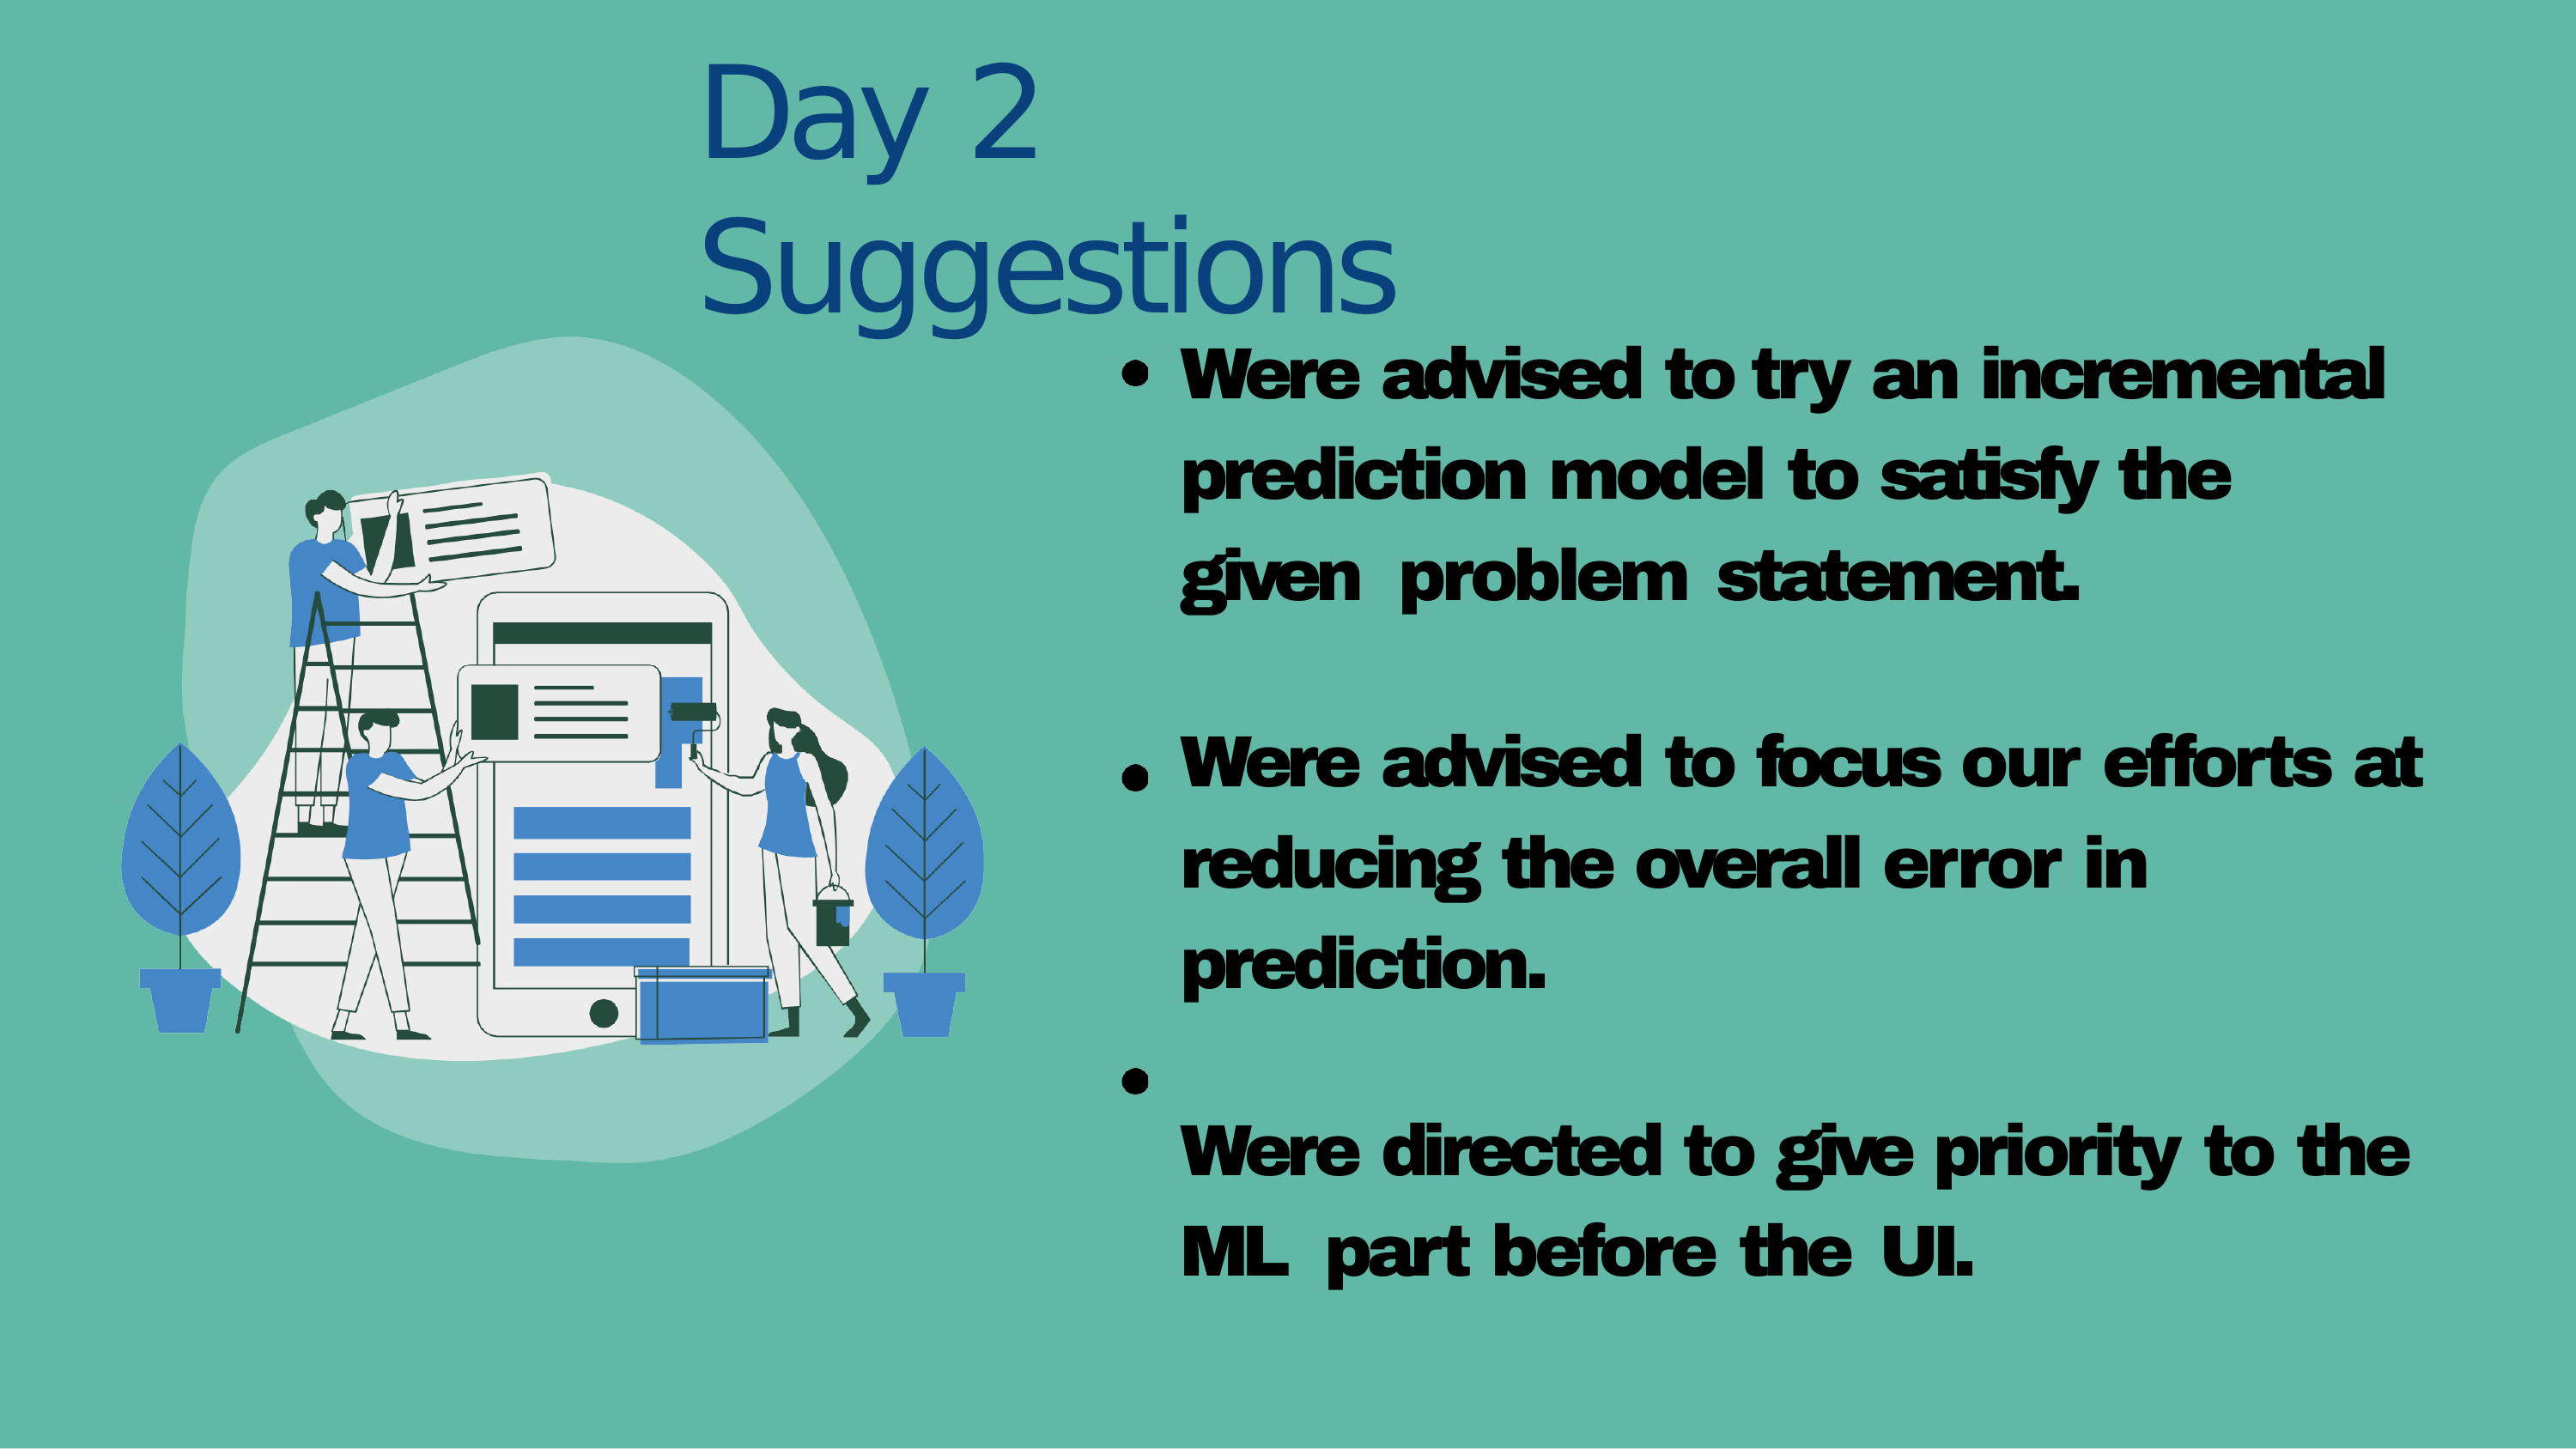

# Day 2 Suggestions
Were advised to try an incremental  prediction model to satisfy the given  problem statement.

Were advised to focus our efforts at  reducing the overall error in prediction.

Were directed to give priority to the ML  part before the UI.